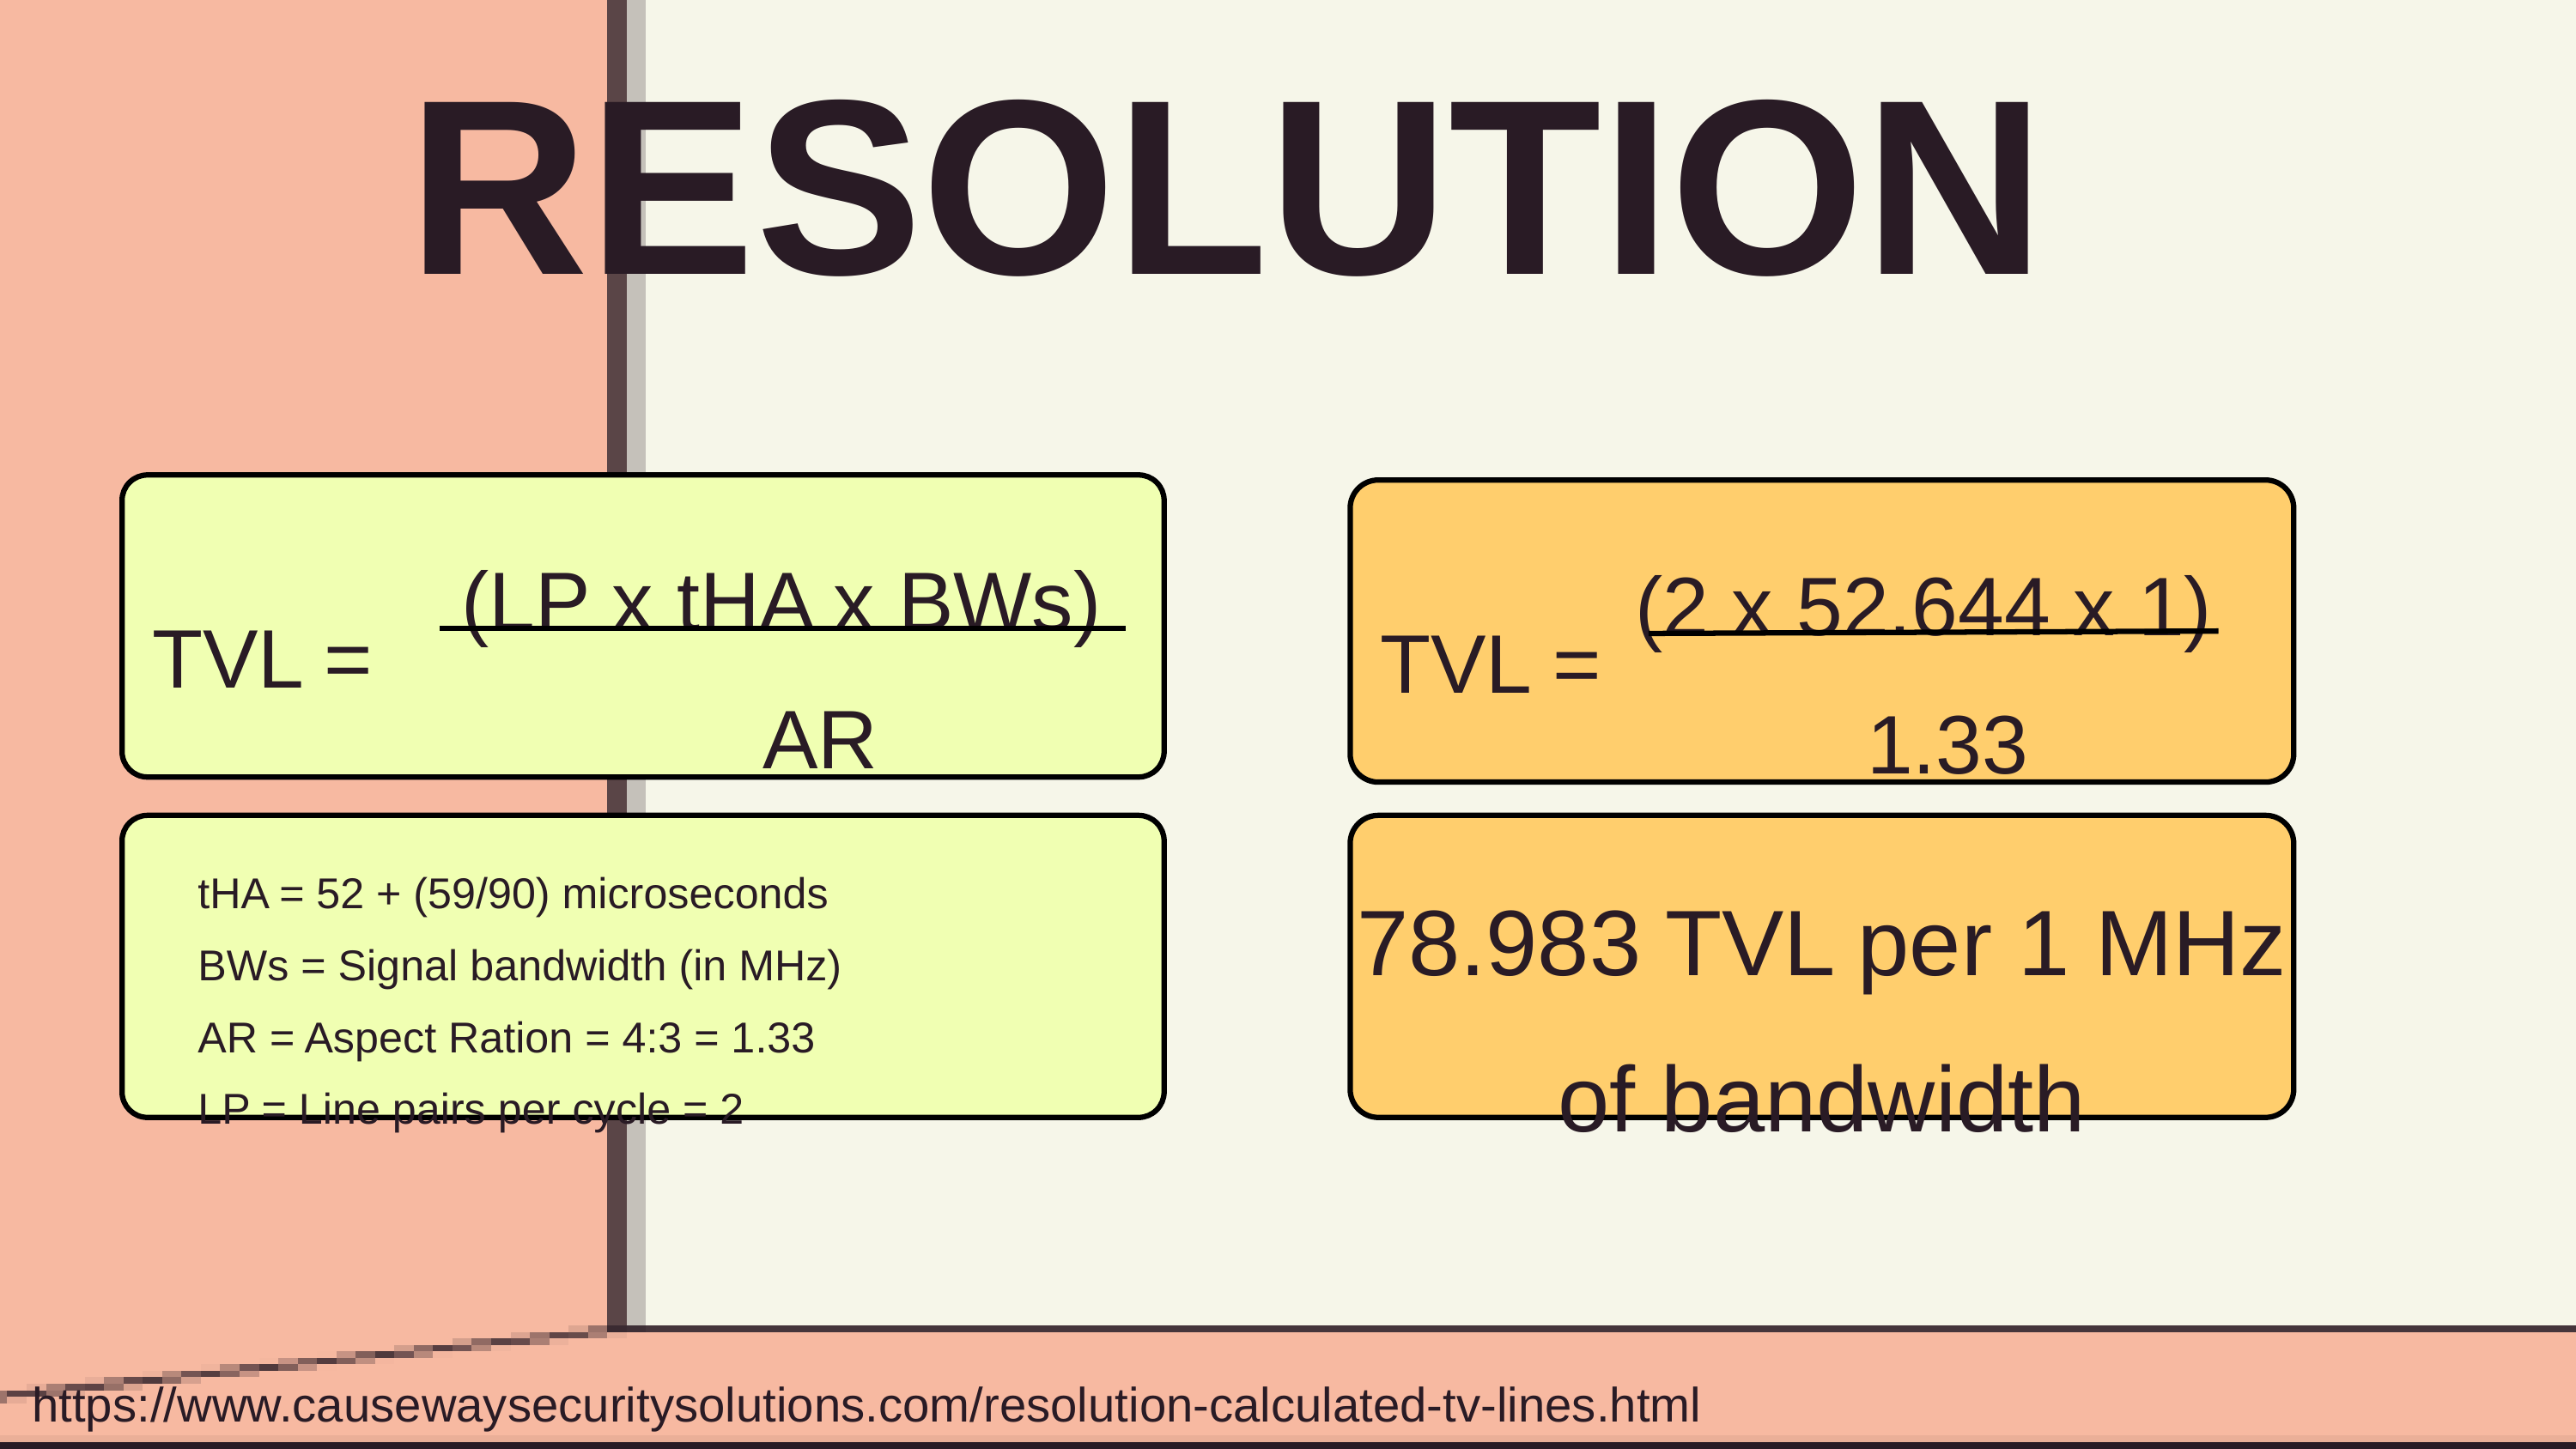

RESOLUTION

(LP x tHA x BWs)
             AR
(2 x 52.644 x 1)
          1.33
TVL =
TVL =

78.983 TVL per 1 MHz of bandwidth
tHA = 52 + (59/90) microseconds
BWs = Signal bandwidth (in MHz)
AR = Aspect Ration = 4:3 = 1.33
LP = Line pairs per cycle = 2
https://www.causewaysecuritysolutions.com/resolution-calculated-tv-lines.html